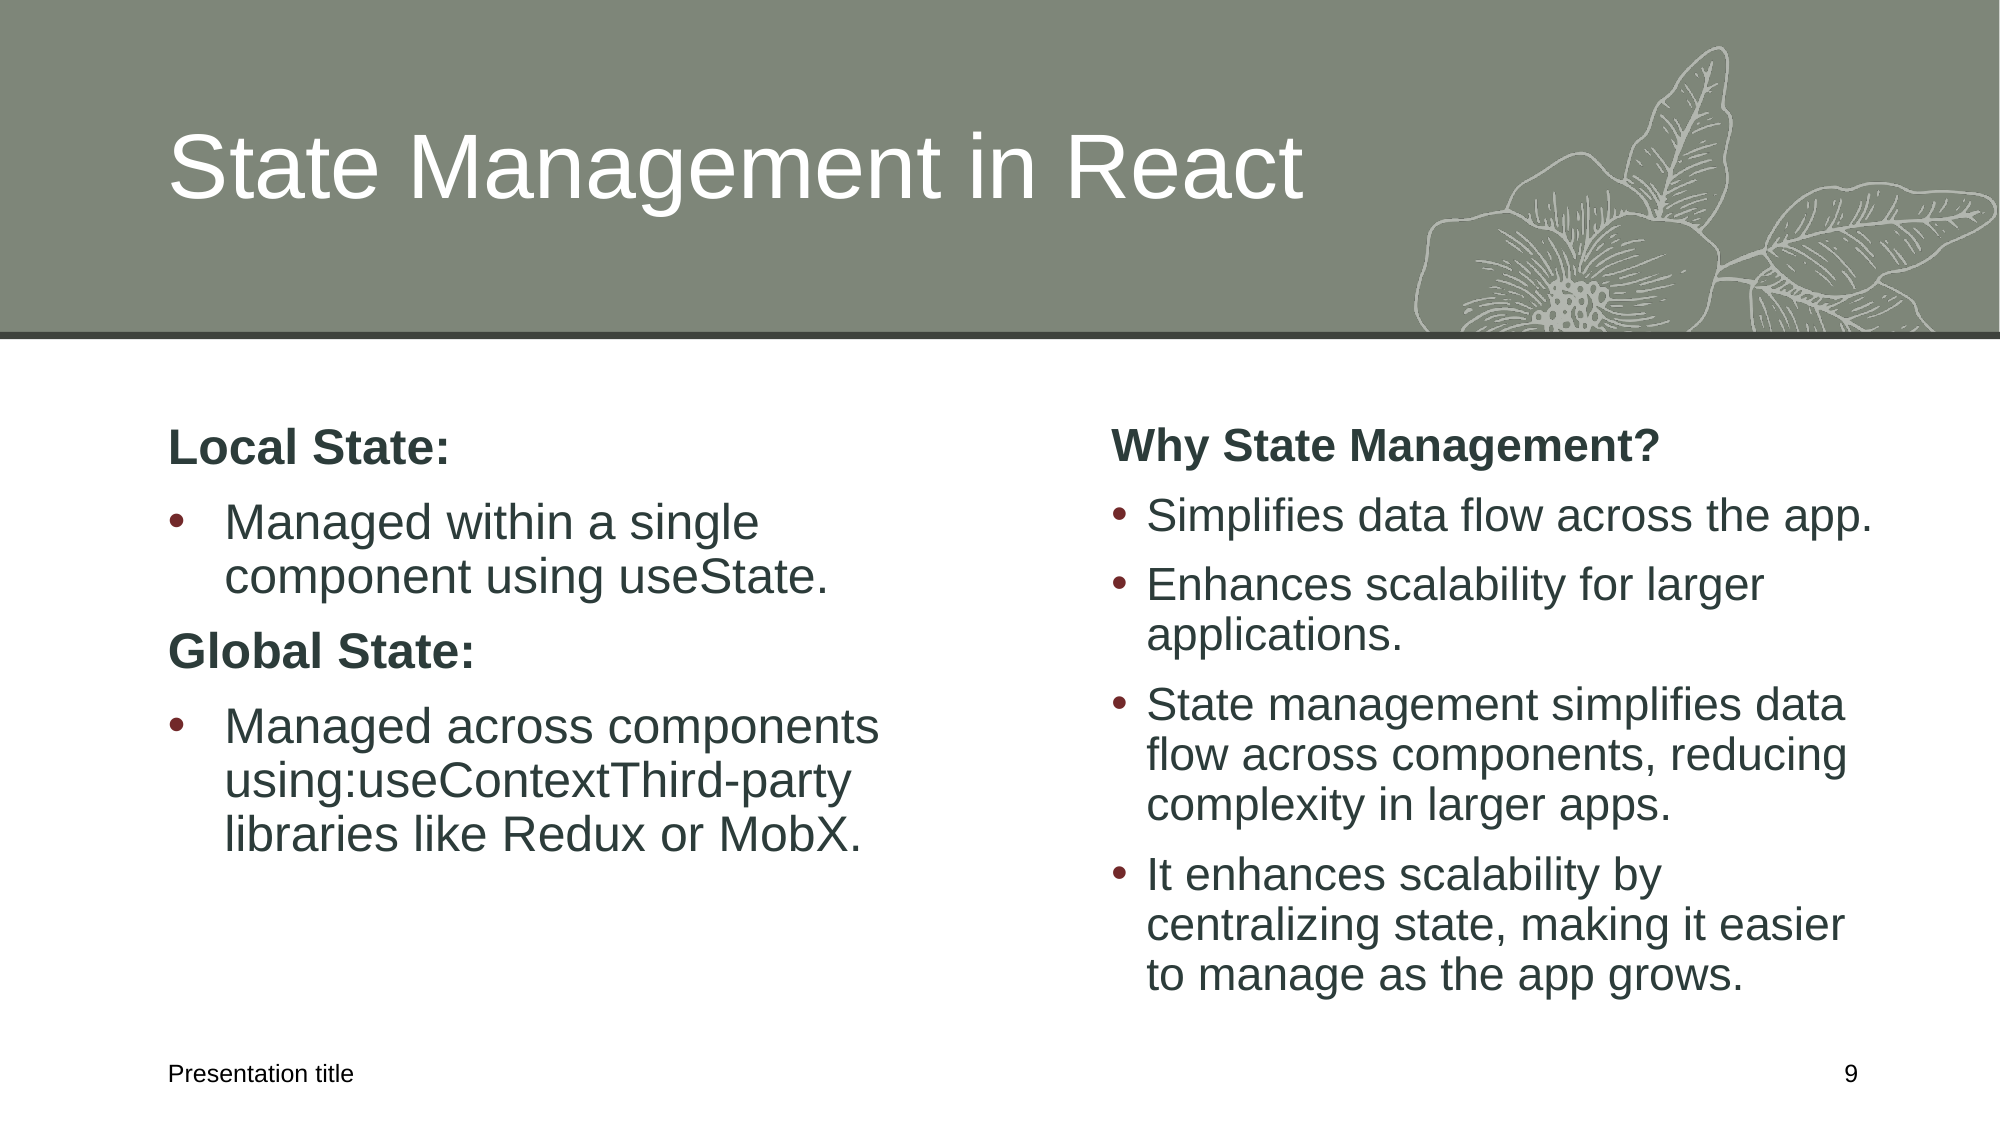

# State Management in React
Local State:
Managed within a single component using useState.
Global State:
Managed across components using:useContextThird-party libraries like Redux or MobX.

Why State Management?
Simplifies data flow across the app.
Enhances scalability for larger applications.
State management simplifies data flow across components, reducing complexity in larger apps.
It enhances scalability by centralizing state, making it easier to manage as the app grows.

Presentation title
9